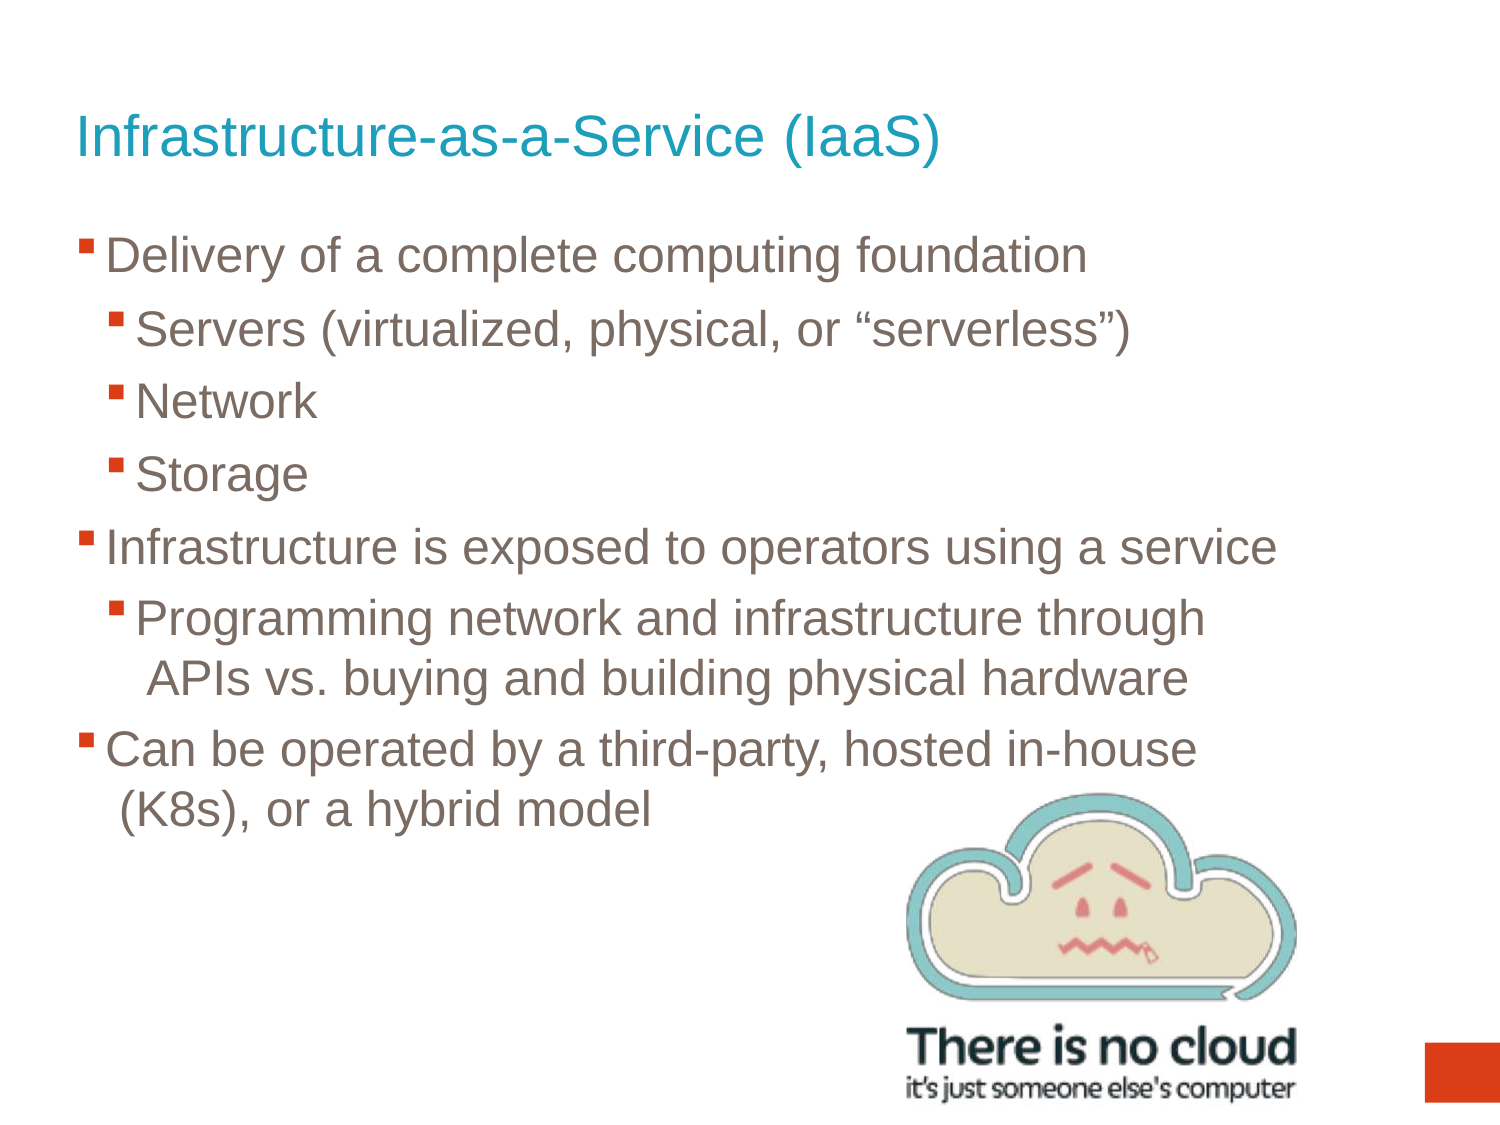

# Infrastructure-as-a-Service (IaaS)
Delivery of a complete computing foundation
Servers (virtualized, physical, or “serverless”)
Network
Storage
Infrastructure is exposed to operators using a service
Programming network and infrastructure through  APIs vs. buying and building physical hardware
Can be operated by a third-party, hosted in-house  (K8s), or a hybrid model